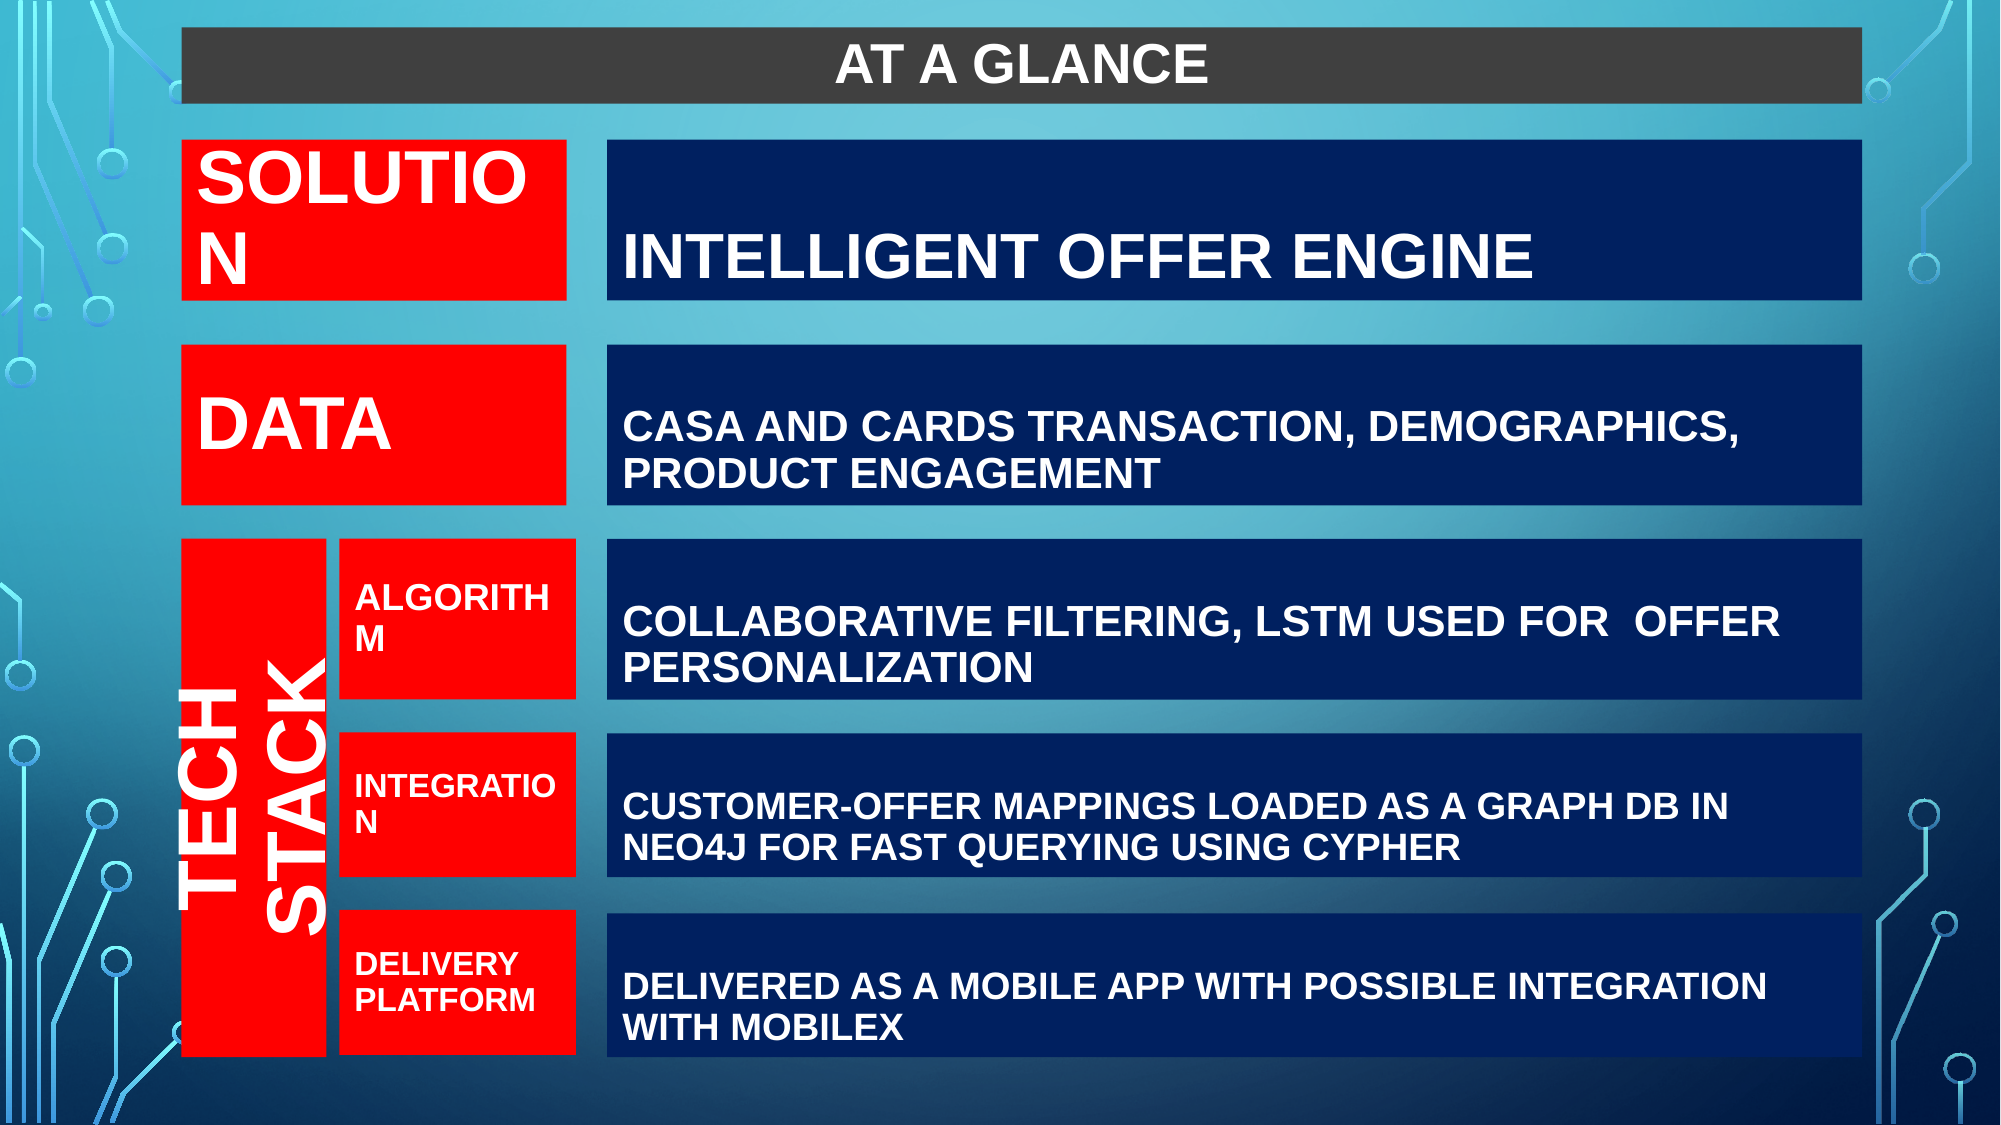

AT A Glance
# Solution

Intelligent offer engine

Data

Casa and cards transaction, Demographics, product engagement

Algorithm
Tech Stack

Collaborative filtering, LSTM used for  offer personalization

Integration

Customer-offer mappings loaded as a graph DB in Neo4j for fast querying using cypher

Delivery platform

Delivered as a mobile app with possible integration with mobileX